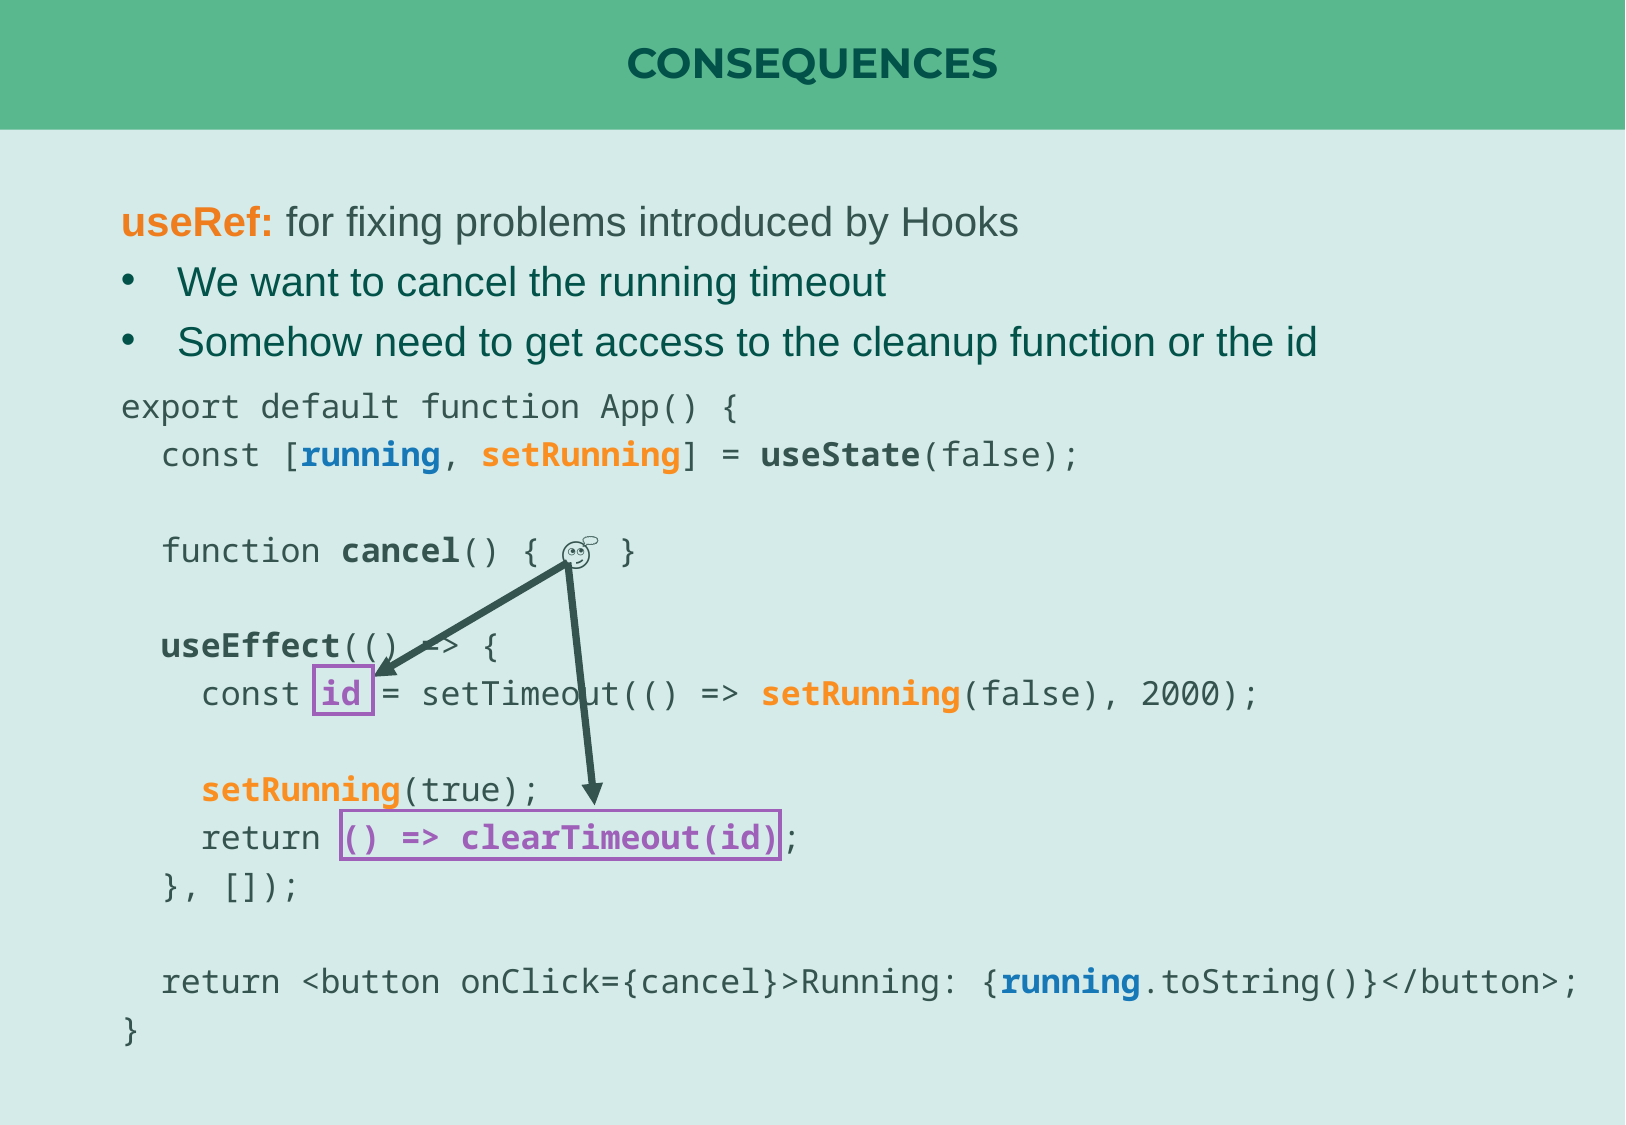

# Consequences
useRef: for fixing problems introduced by Hooks
We want to cancel the running timeout
Somehow need to get access to the cleanup function or the id

export default function App() {
  const [running, setRunning] = useState(false);

  function cancel() { 🤔 }

  useEffect(() => {
    const id = setTimeout(() => setRunning(false), 2000);

    setRunning(true);
    return () => clearTimeout(id);
  }, []);

  return <button onClick={cancel}>Running: {running.toString()}</button>;
}